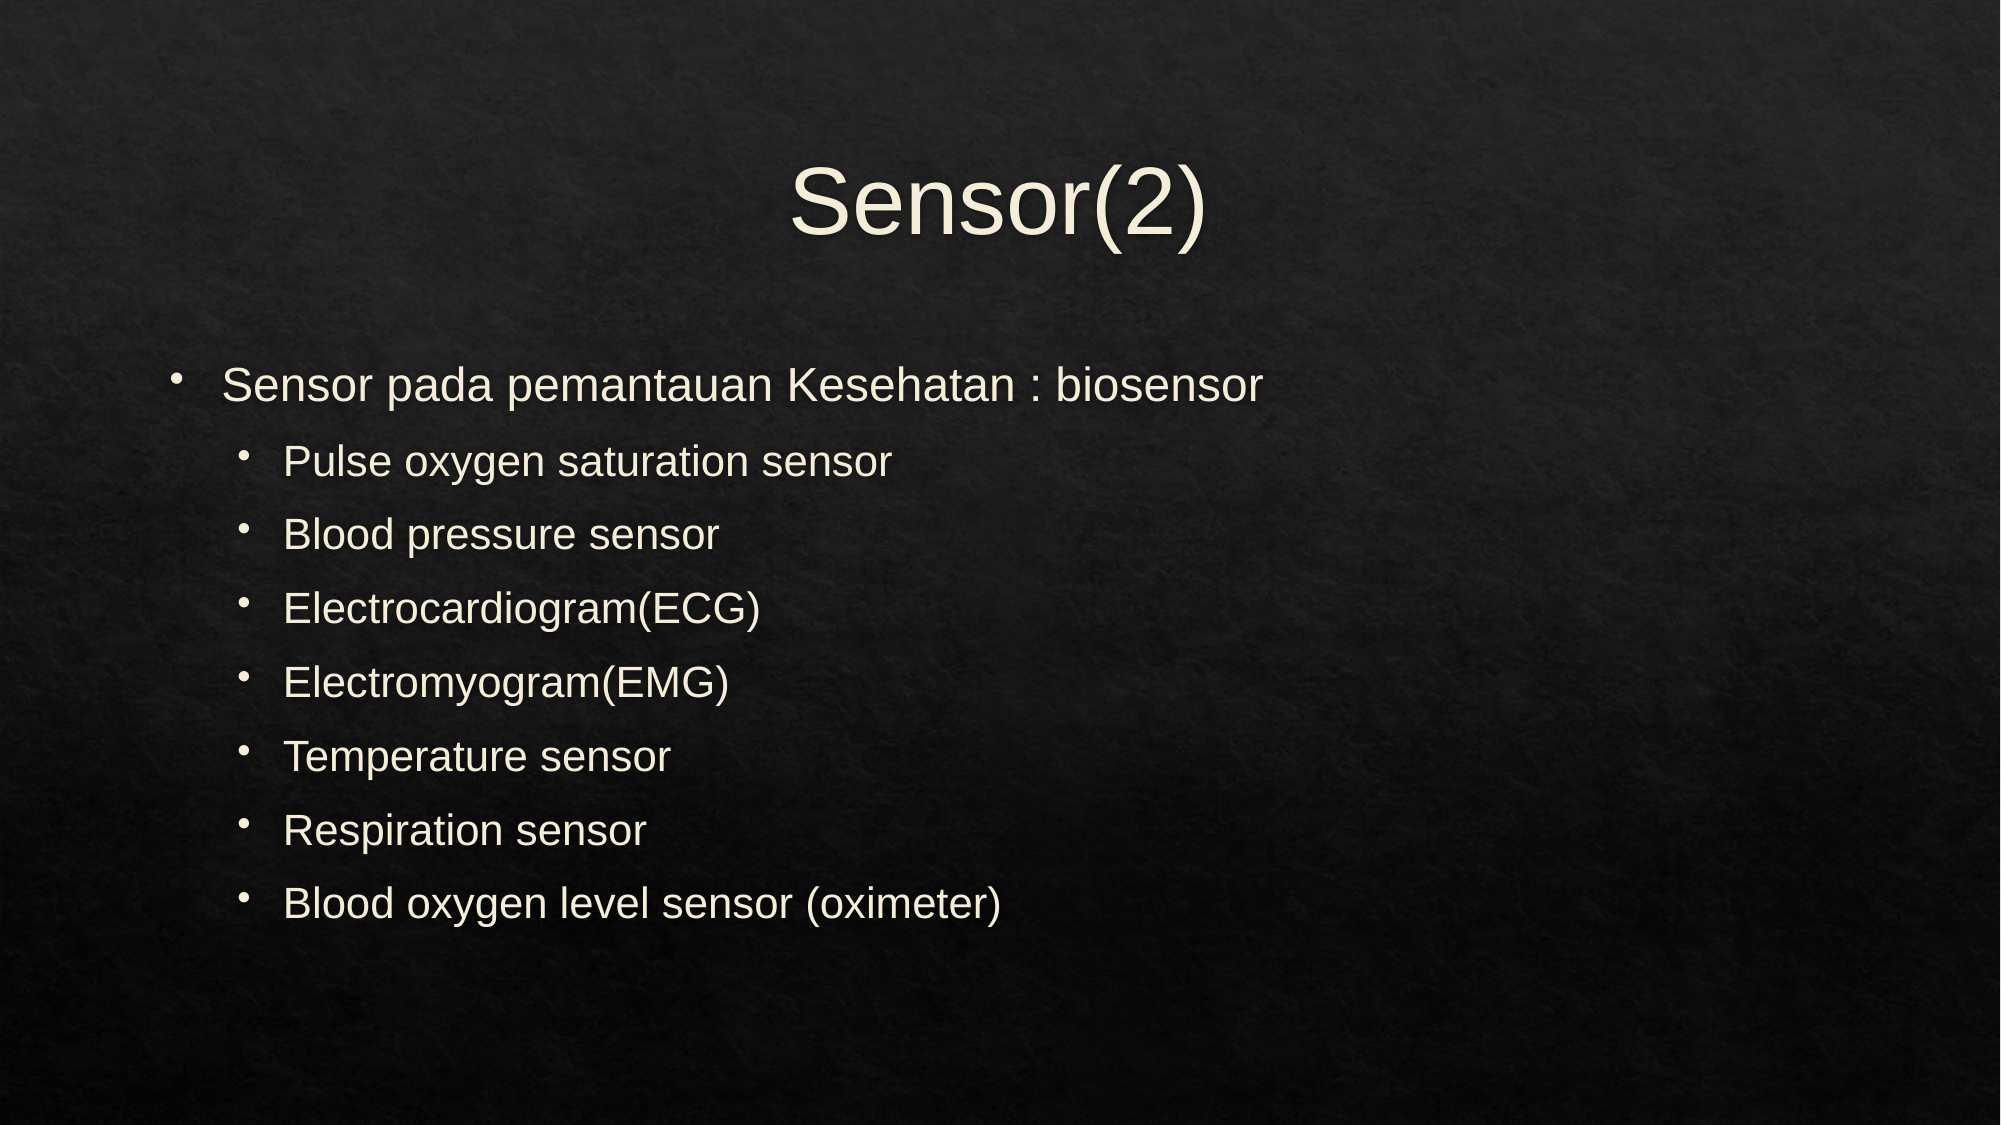

# Sensor(2)
Sensor pada pemantauan Kesehatan : biosensor
Pulse oxygen saturation sensor
Blood pressure sensor
Electrocardiogram(ECG)
Electromyogram(EMG)
Temperature sensor
Respiration sensor
Blood oxygen level sensor (oximeter)